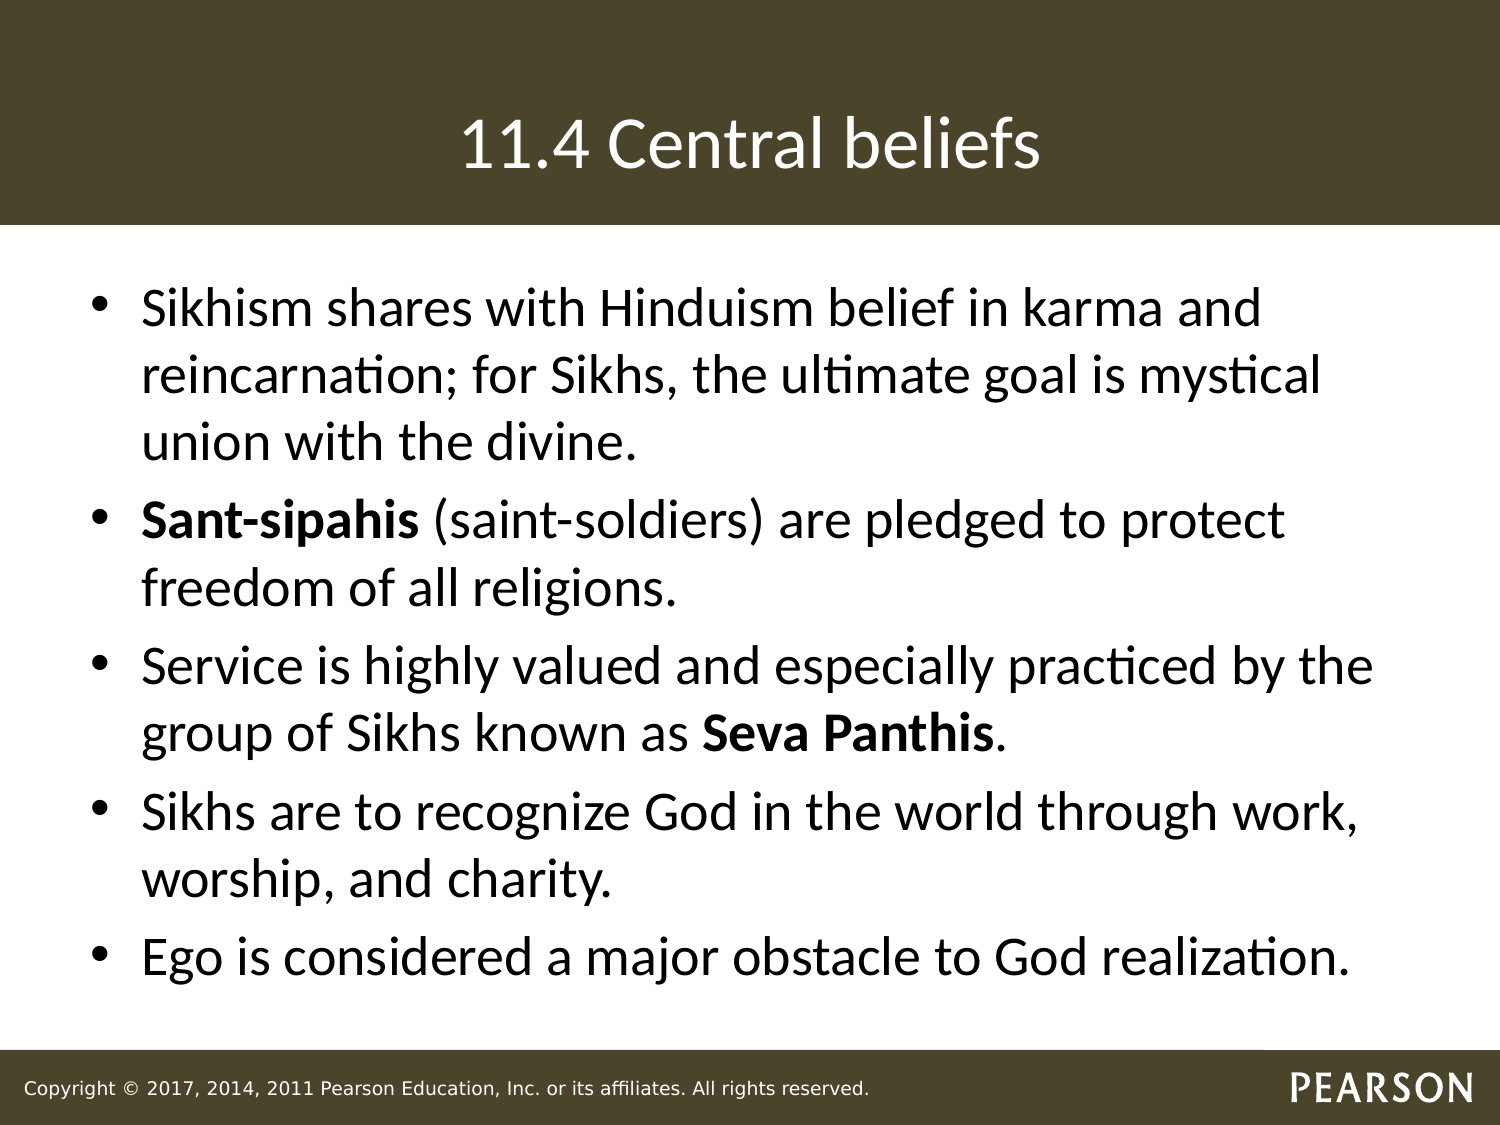

# 11.4 Central beliefs
Sikhism shares with Hinduism belief in karma and reincarnation; for Sikhs, the ultimate goal is mystical union with the divine.
Sant-sipahis (saint-soldiers) are pledged to protect freedom of all religions.
Service is highly valued and especially practiced by the group of Sikhs known as Seva Panthis.
Sikhs are to recognize God in the world through work, worship, and charity.
Ego is considered a major obstacle to God realization.